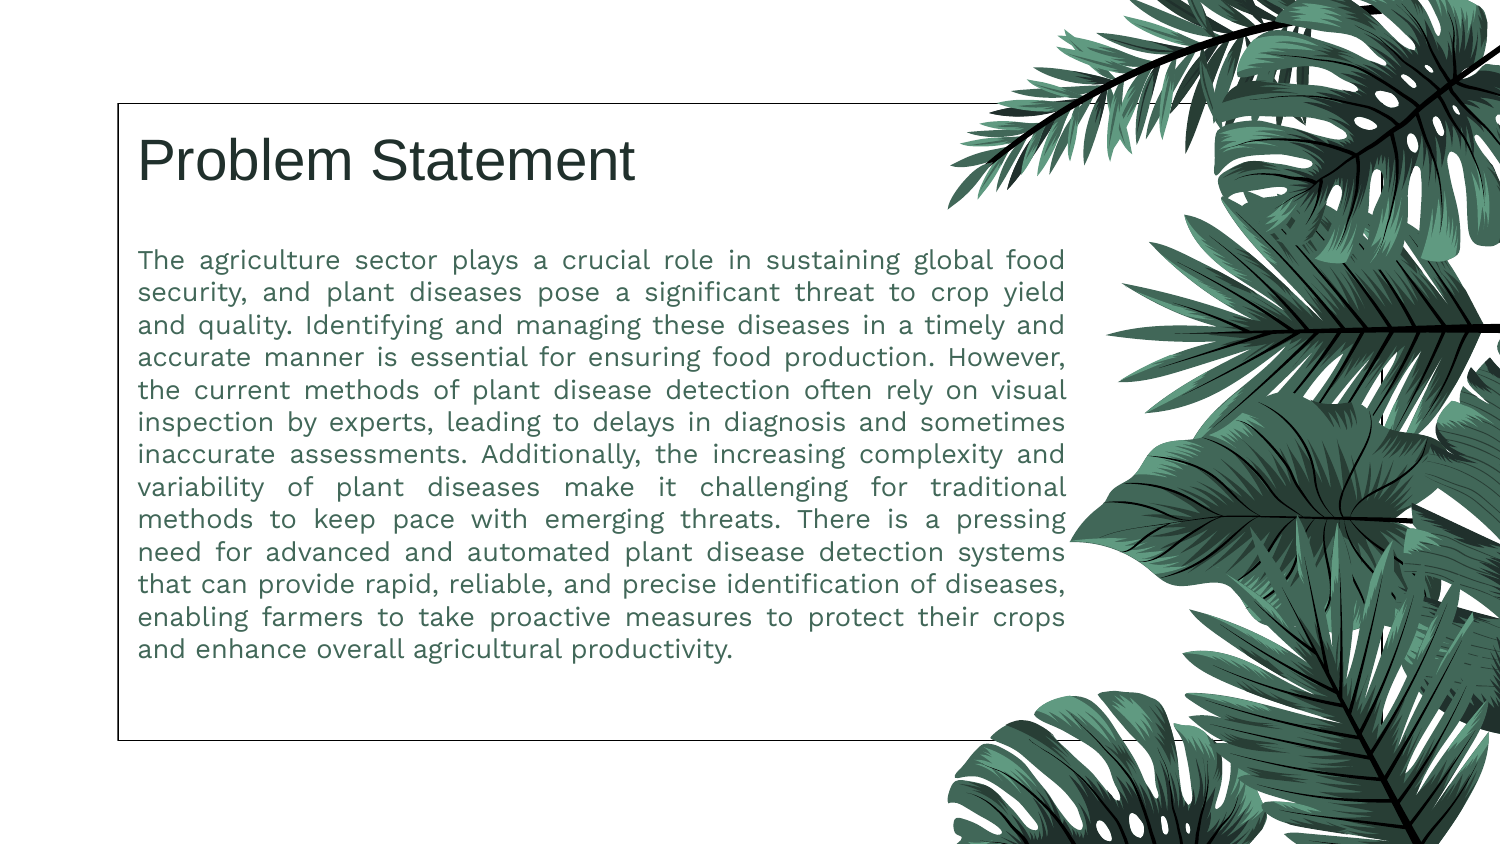

# Problem Statement
The agriculture sector plays a crucial role in sustaining global food security, and plant diseases pose a significant threat to crop yield and quality. Identifying and managing these diseases in a timely and accurate manner is essential for ensuring food production. However, the current methods of plant disease detection often rely on visual inspection by experts, leading to delays in diagnosis and sometimes inaccurate assessments. Additionally, the increasing complexity and variability of plant diseases make it challenging for traditional methods to keep pace with emerging threats. There is a pressing need for advanced and automated plant disease detection systems that can provide rapid, reliable, and precise identification of diseases, enabling farmers to take proactive measures to protect their crops and enhance overall agricultural productivity.